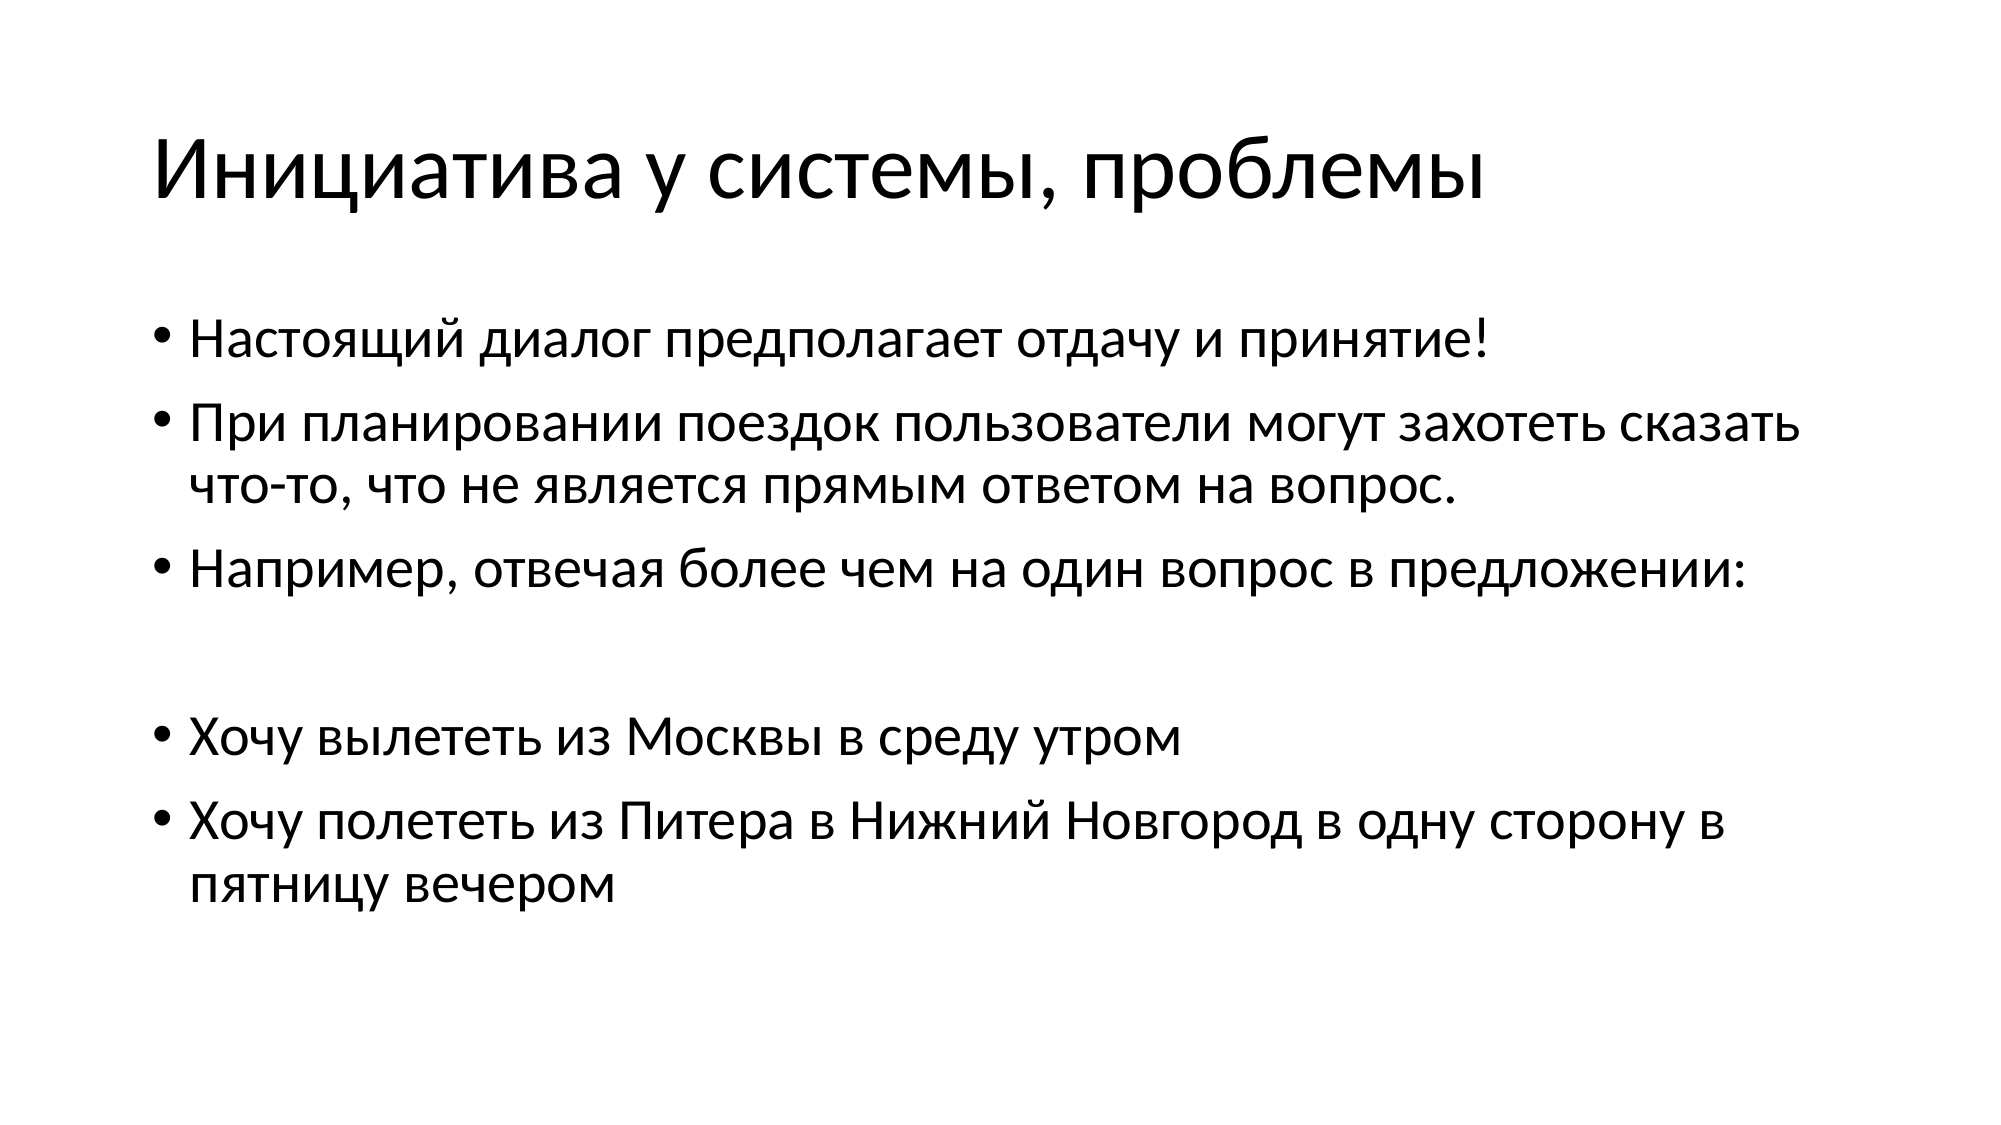

# Инициатива у системы, проблемы
Настоящий диалог предполагает отдачу и принятие!
При планировании поездок пользователи могут захотеть сказать что-то, что не является прямым ответом на вопрос.
Например, отвечая более чем на один вопрос в предложении:

Хочу вылететь из Москвы в среду утром
Хочу полететь из Питера в Нижний Новгород в одну сторону в пятницу вечером